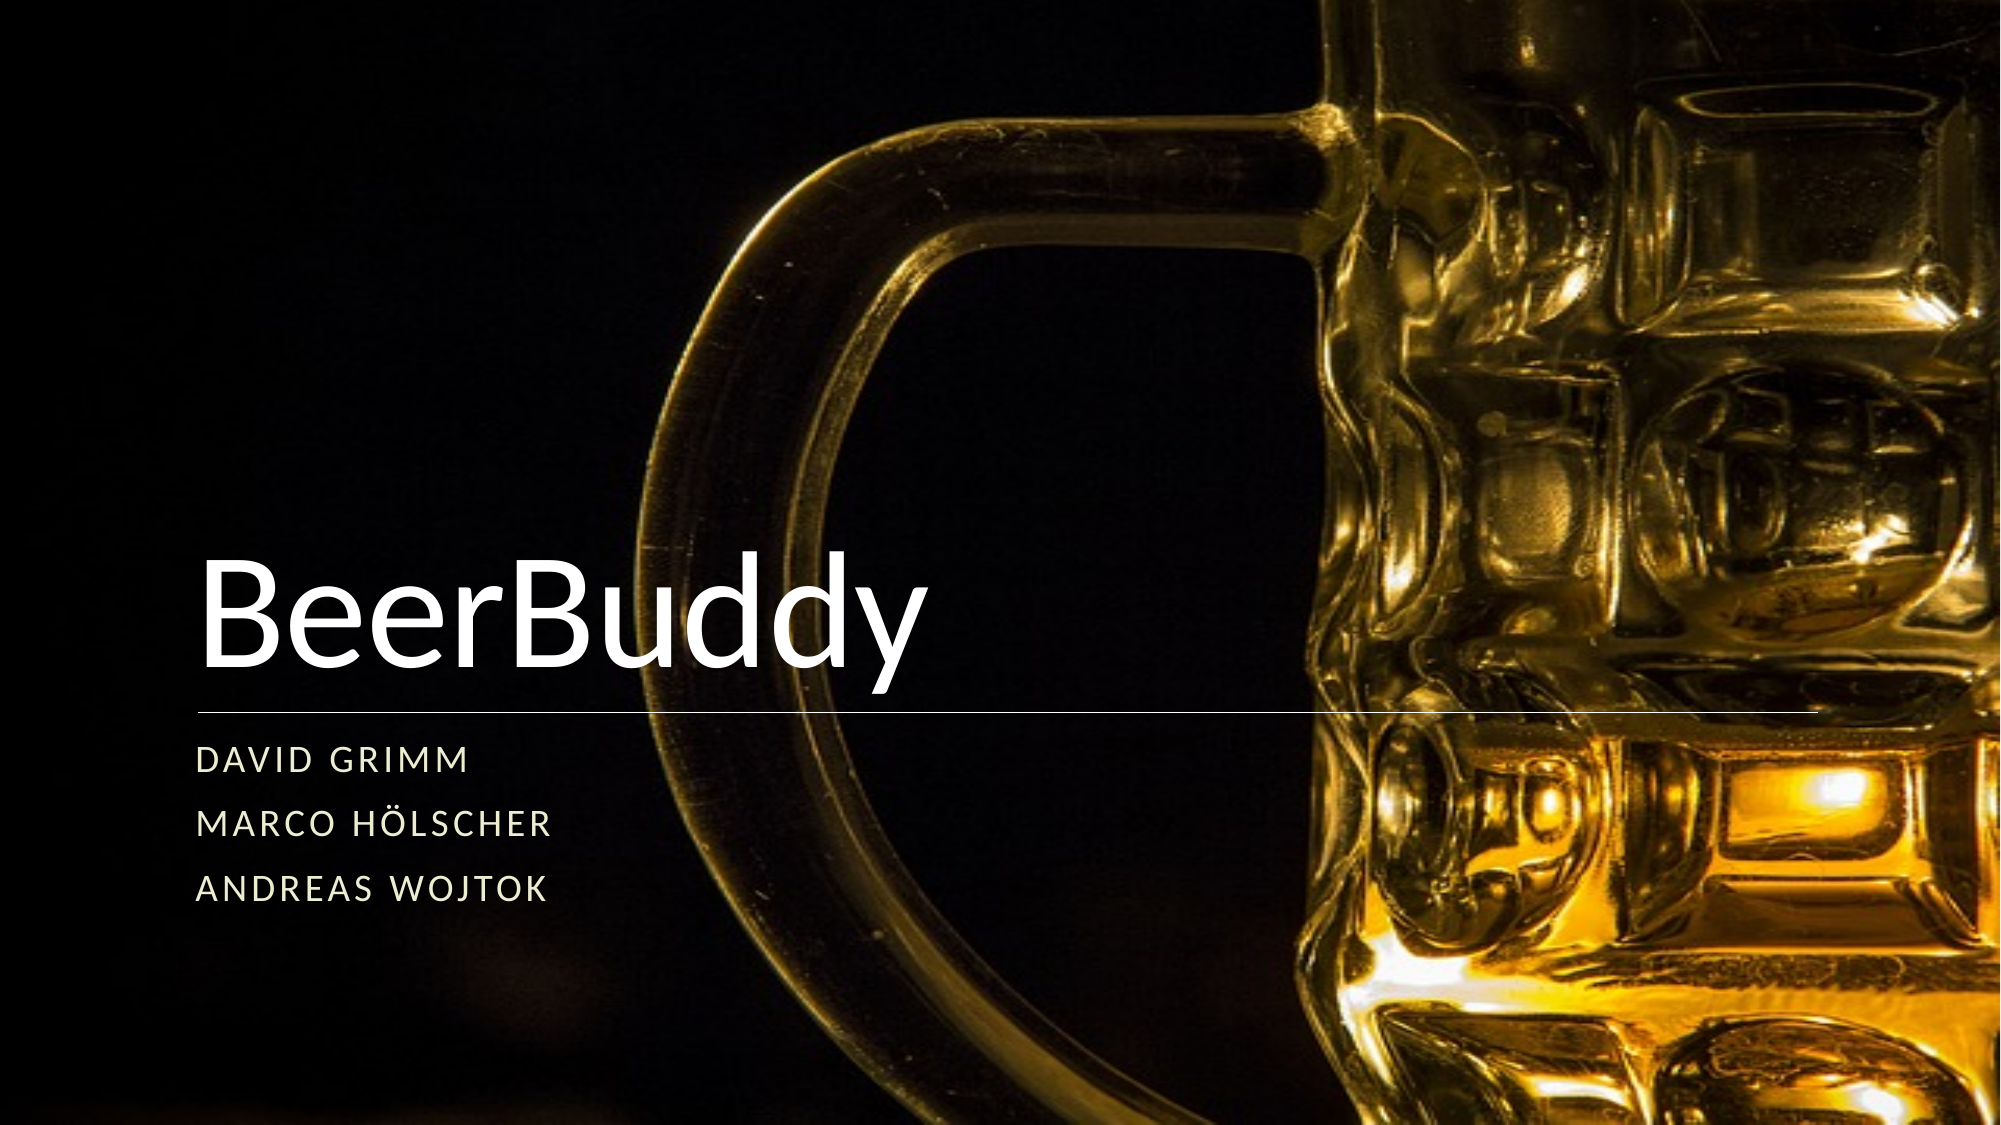

# BeerBuddy
David Grimm
Marco Hölscher
Andreas WoJtok